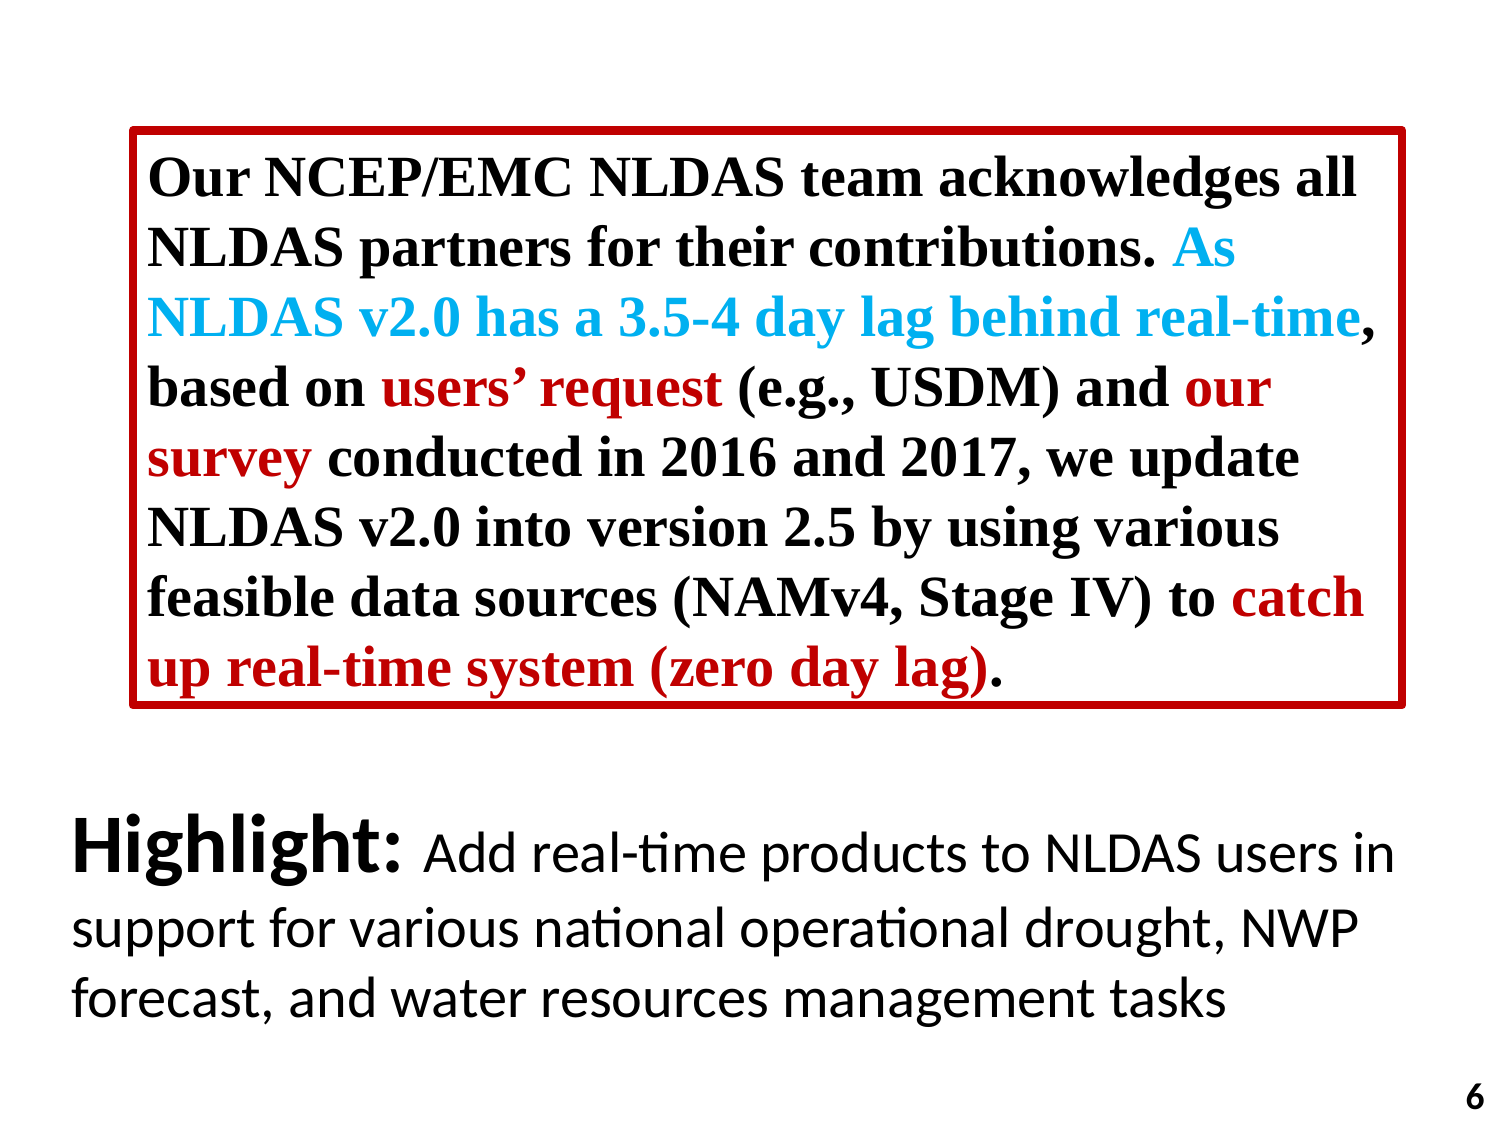

Our NCEP/EMC NLDAS team acknowledges all NLDAS partners for their contributions. As NLDAS v2.0 has a 3.5-4 day lag behind real-time, based on users’ request (e.g., USDM) and our survey conducted in 2016 and 2017, we update NLDAS v2.0 into version 2.5 by using various feasible data sources (NAMv4, Stage IV) to catch up real-time system (zero day lag).
Highlight: Add real-time products to NLDAS users in support for various national operational drought, NWP forecast, and water resources management tasks
6